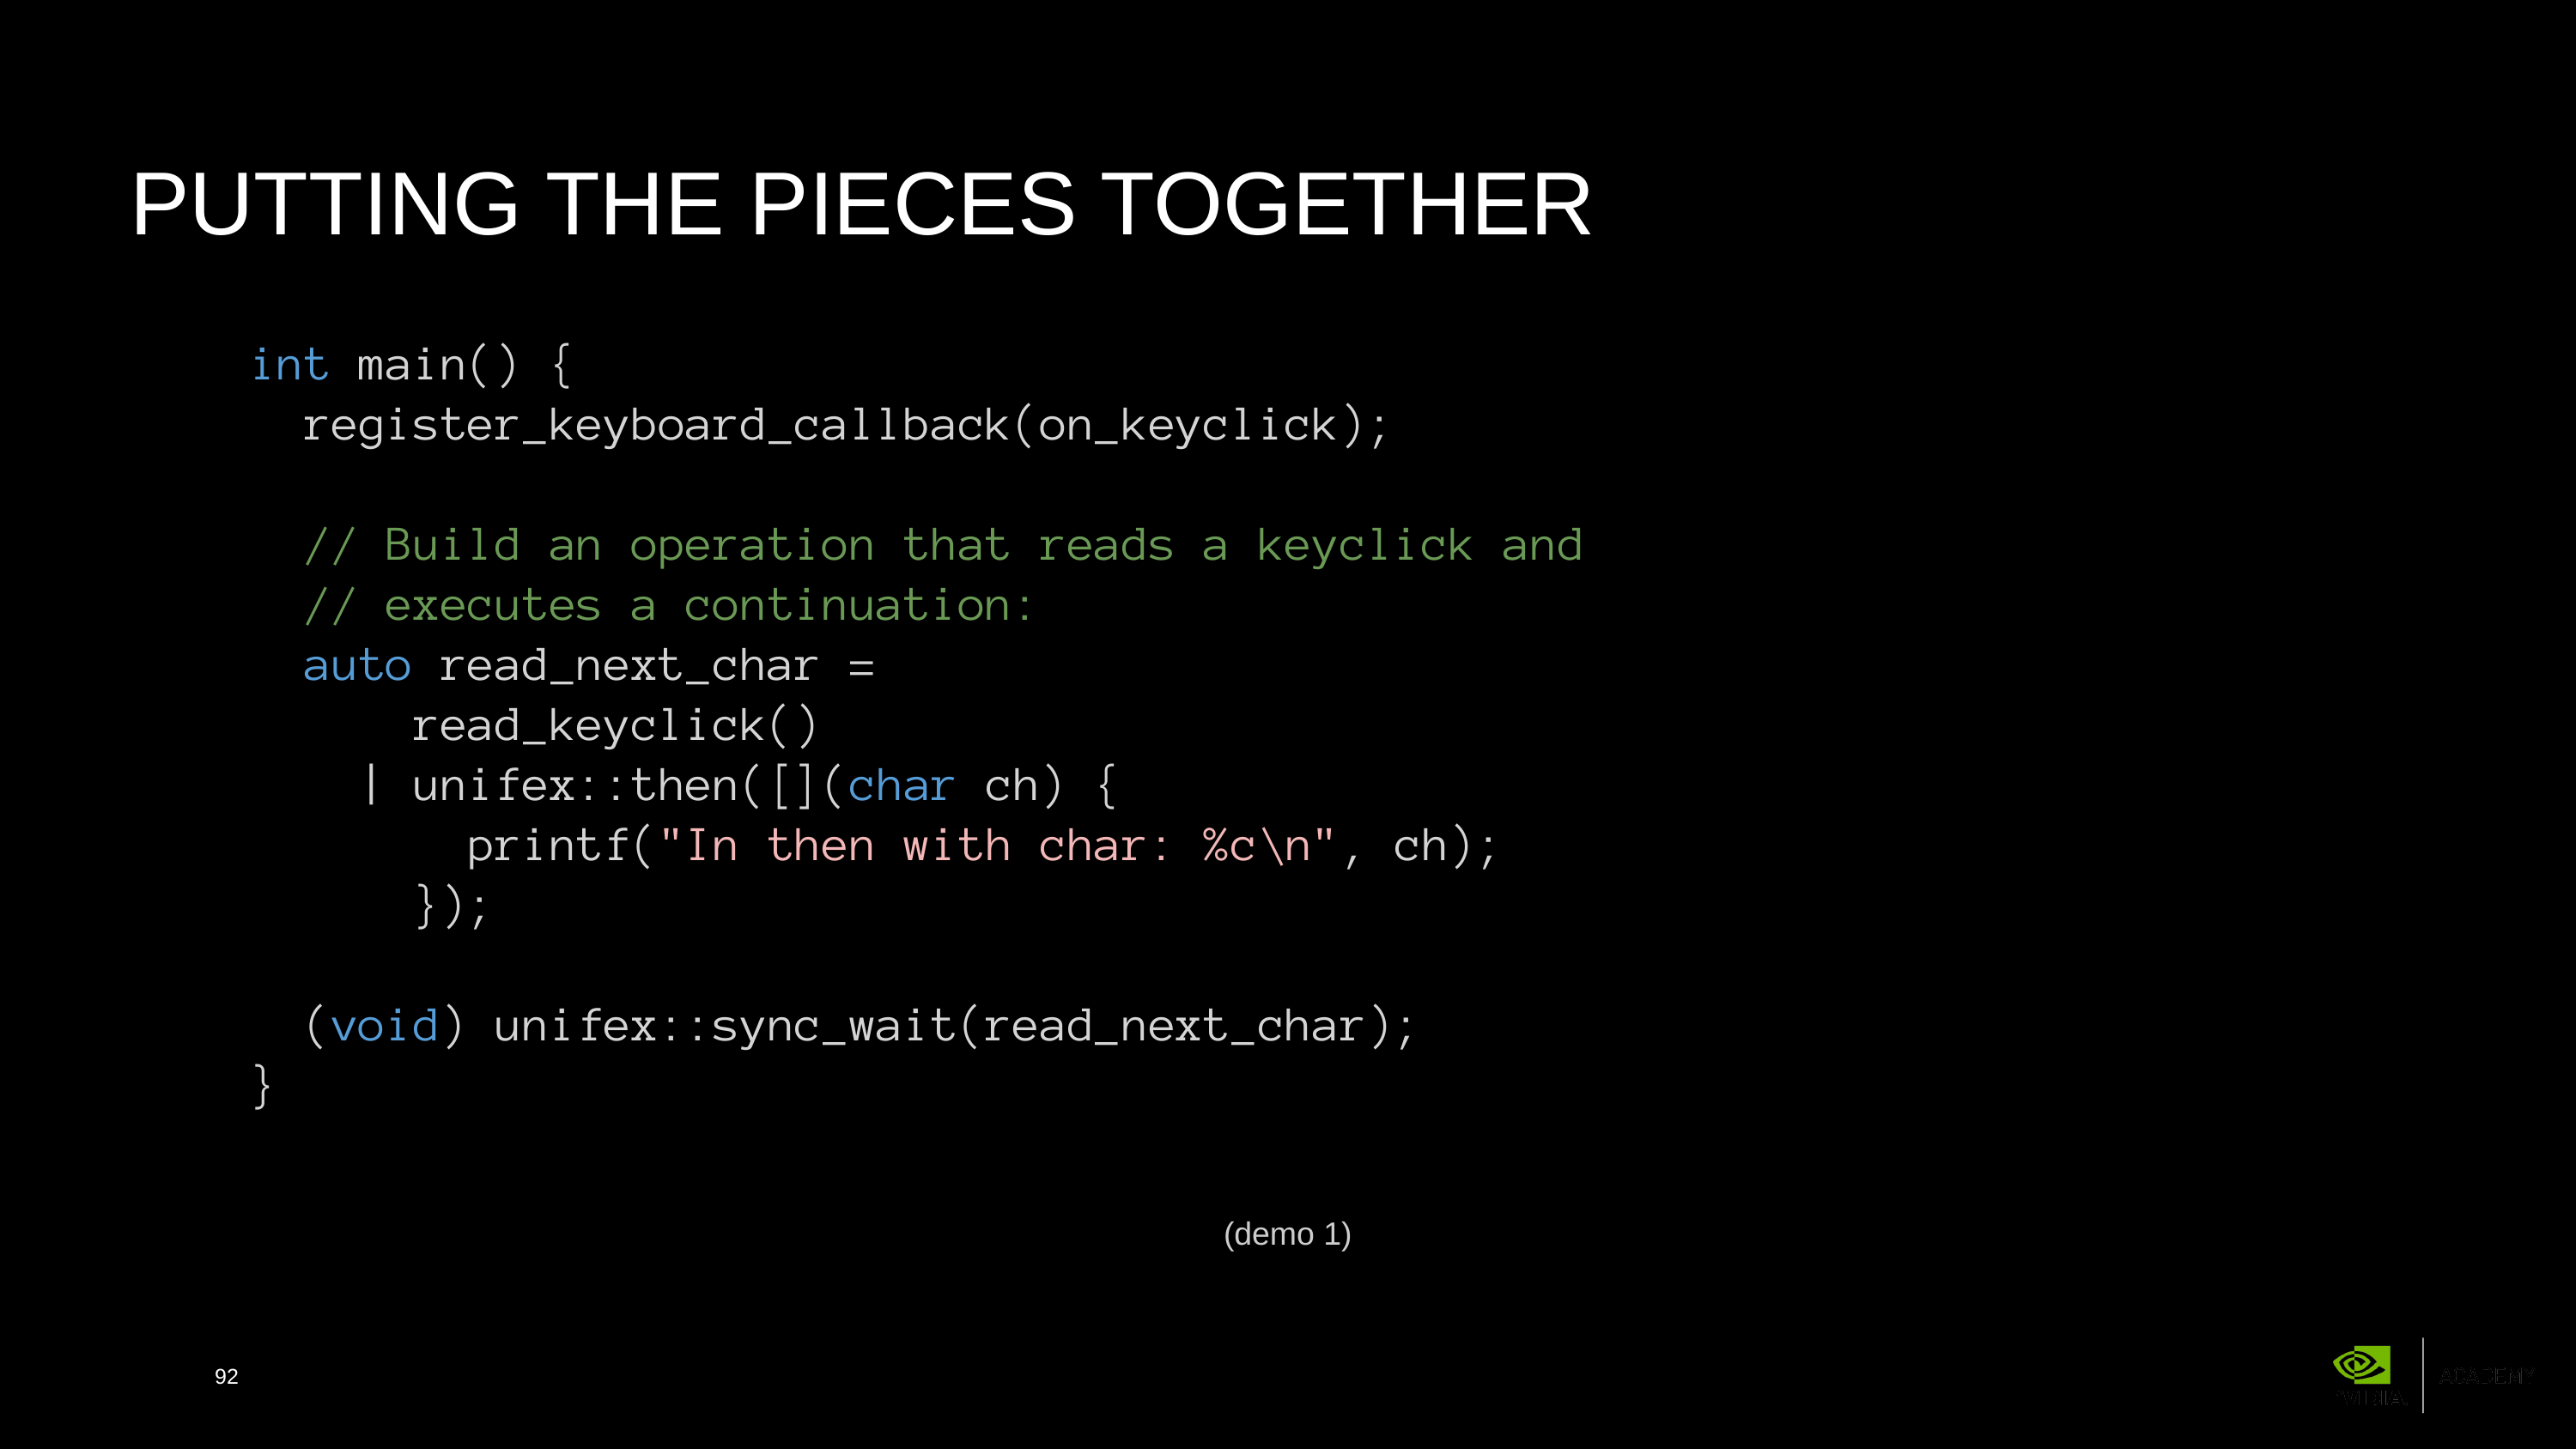

# Putting the pieces together
int main() {
  register_keyboard_callback(on_keyclick);

  // Build an operation that reads a keyclick and
  // executes a continuation:
  auto read_next_char =
      read_keyclick()
    | unifex::then([](char ch) {
        printf("In then with char: %c\n", ch);
      });

  (void) unifex::sync_wait(read_next_char);
}
(demo 1)
92